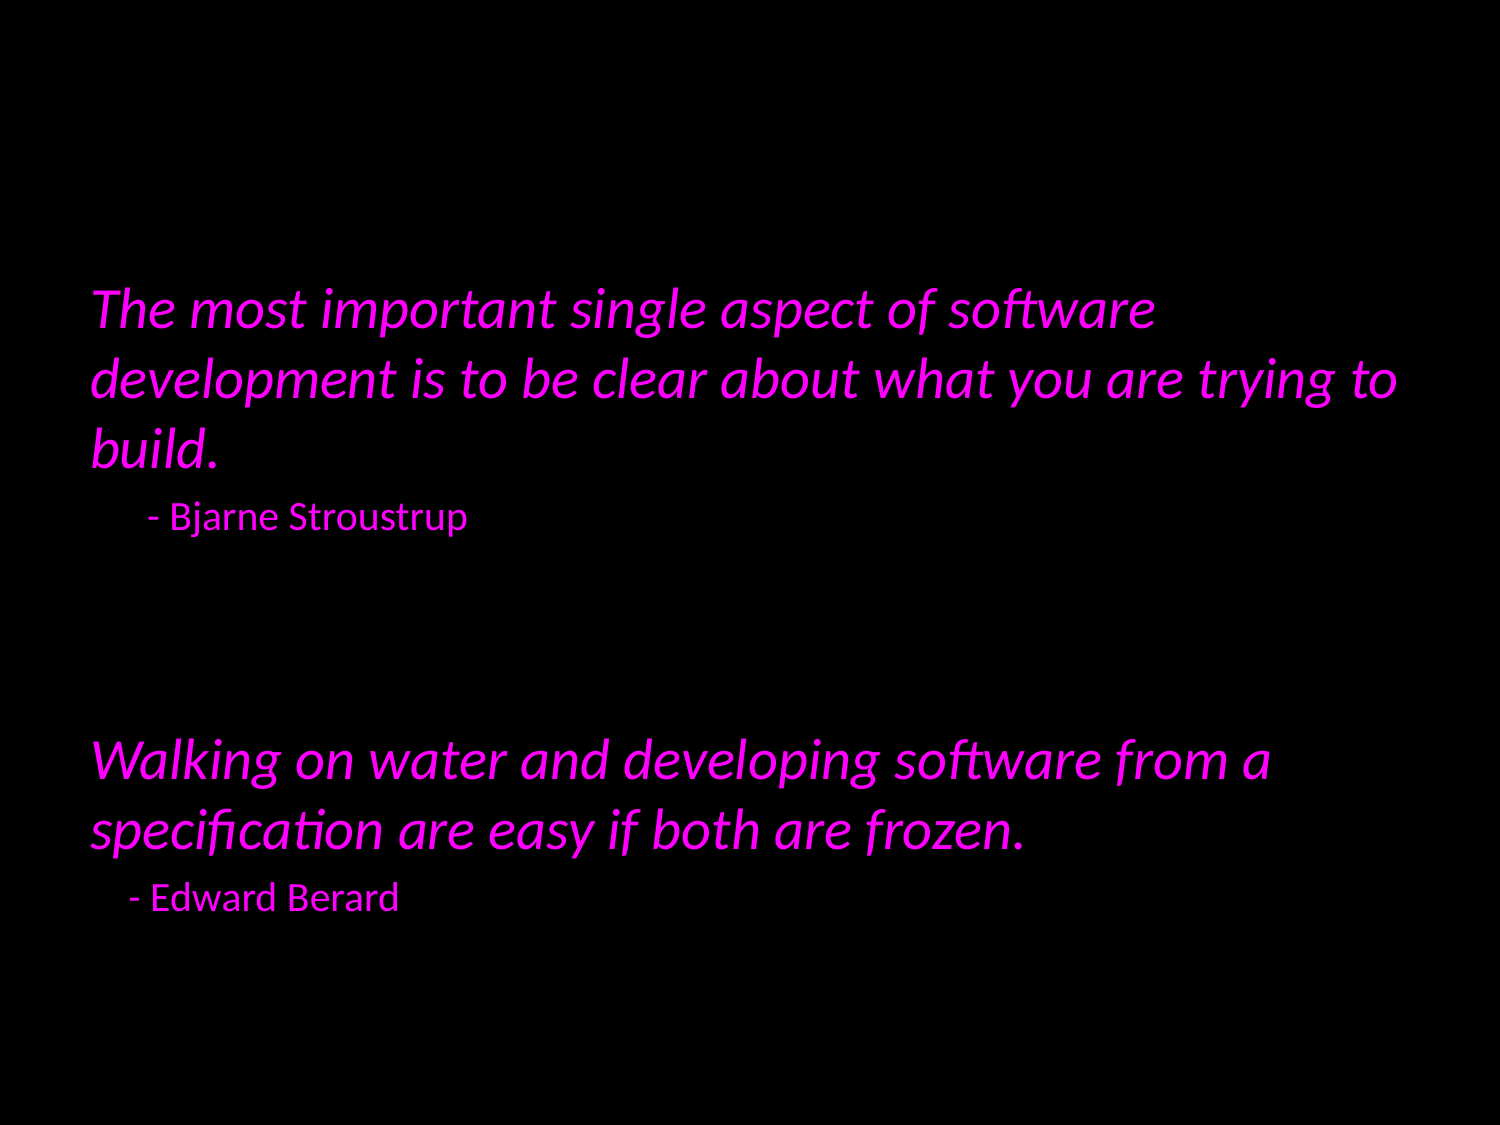

The most important single aspect of software development is to be clear about what you are trying to build.
      - Bjarne Stroustrup

Walking on water and developing software from a specification are easy if both are frozen.
    - Edward Berard